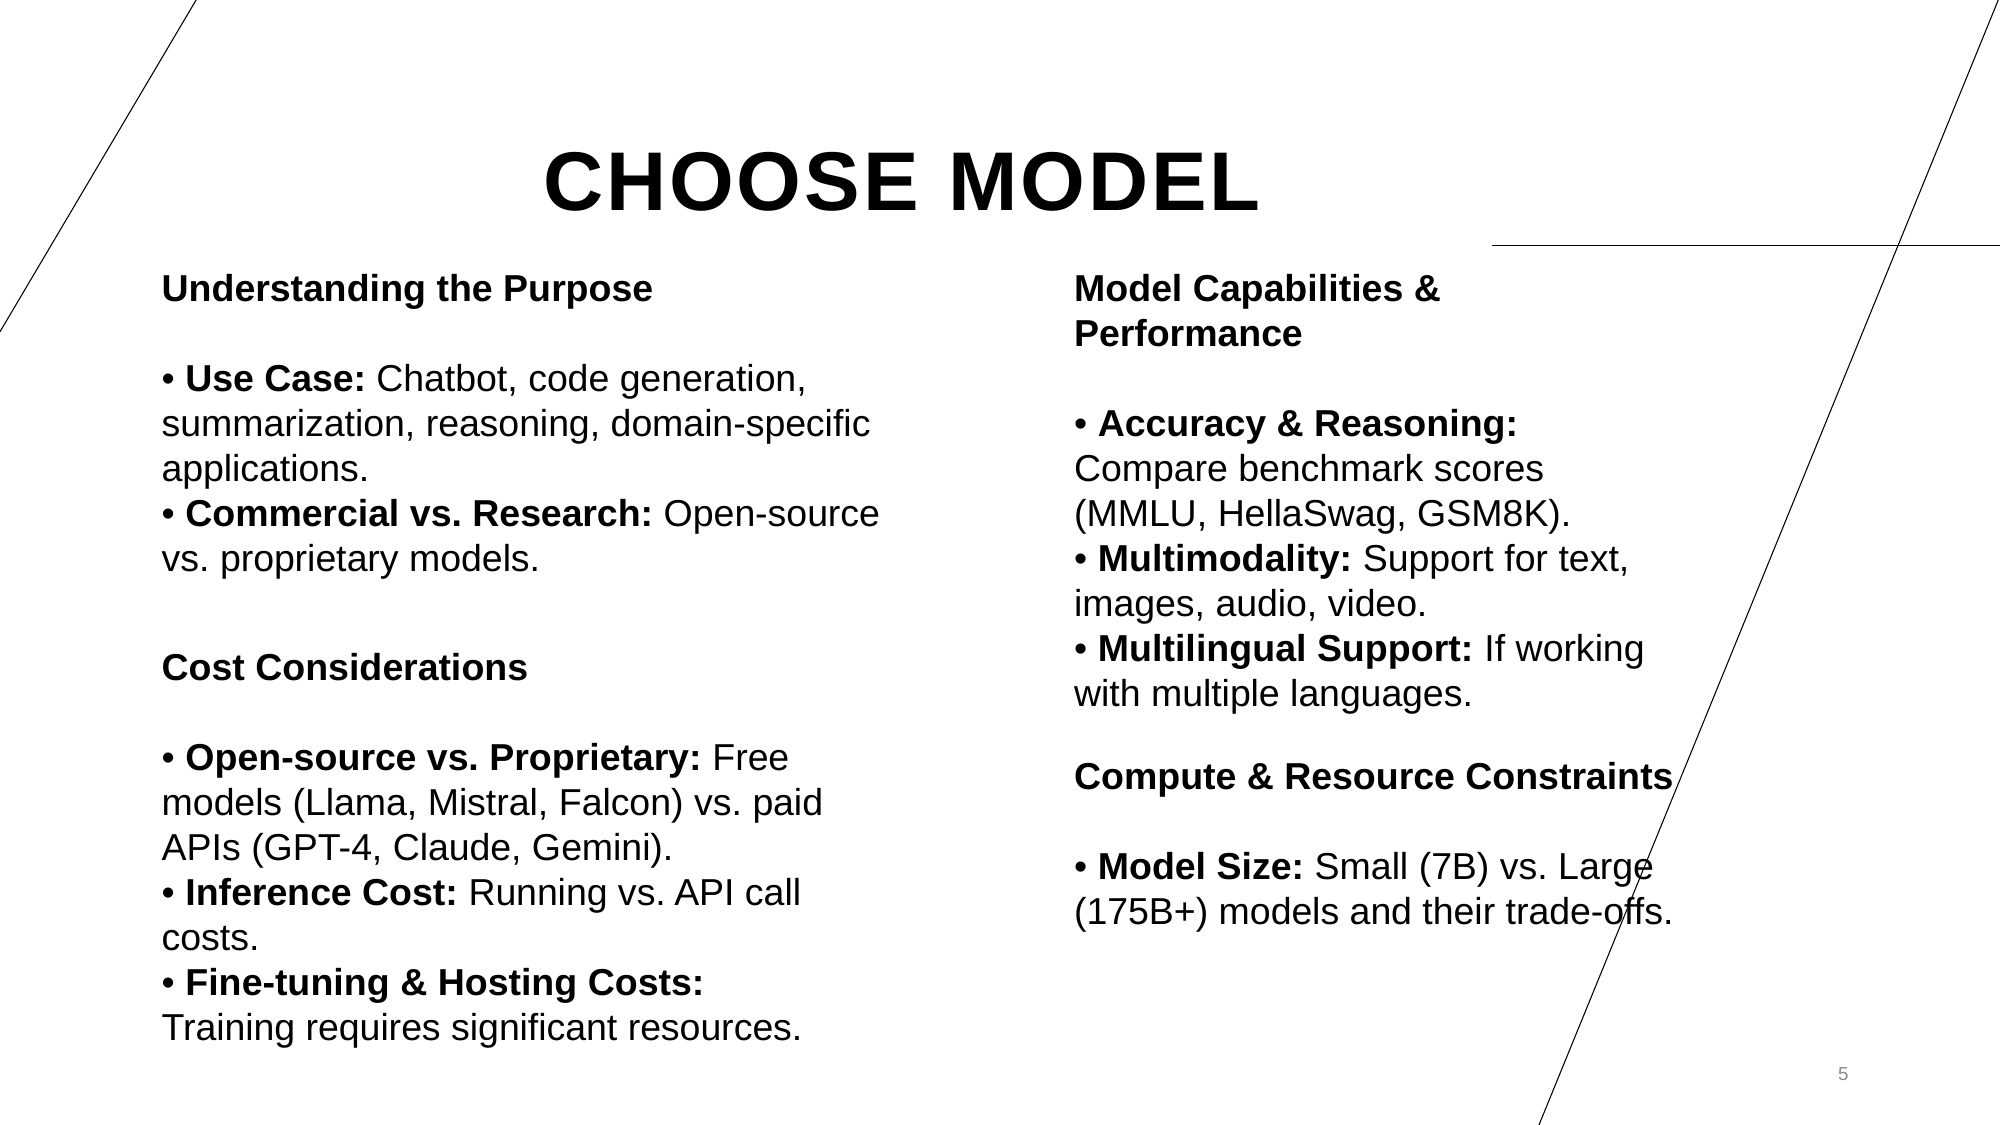

# Choose model
Understanding the Purpose

• Use Case: Chatbot, code generation, summarization, reasoning, domain-specific applications.
• Commercial vs. Research: Open-source vs. proprietary models.

Model Capabilities & Performance

• Accuracy & Reasoning: Compare benchmark scores (MMLU, HellaSwag, GSM8K).
• Multimodality: Support for text, images, audio, video.
• Multilingual Support: If working with multiple languages.

Cost Considerations

• Open-source vs. Proprietary: Free models (Llama, Mistral, Falcon) vs. paid APIs (GPT-4, Claude, Gemini).
• Inference Cost: Running vs. API call costs.
• Fine-tuning & Hosting Costs: Training requires significant resources.
Compute & Resource Constraints

• Model Size: Small (7B) vs. Large (175B+) models and their trade-offs.

5